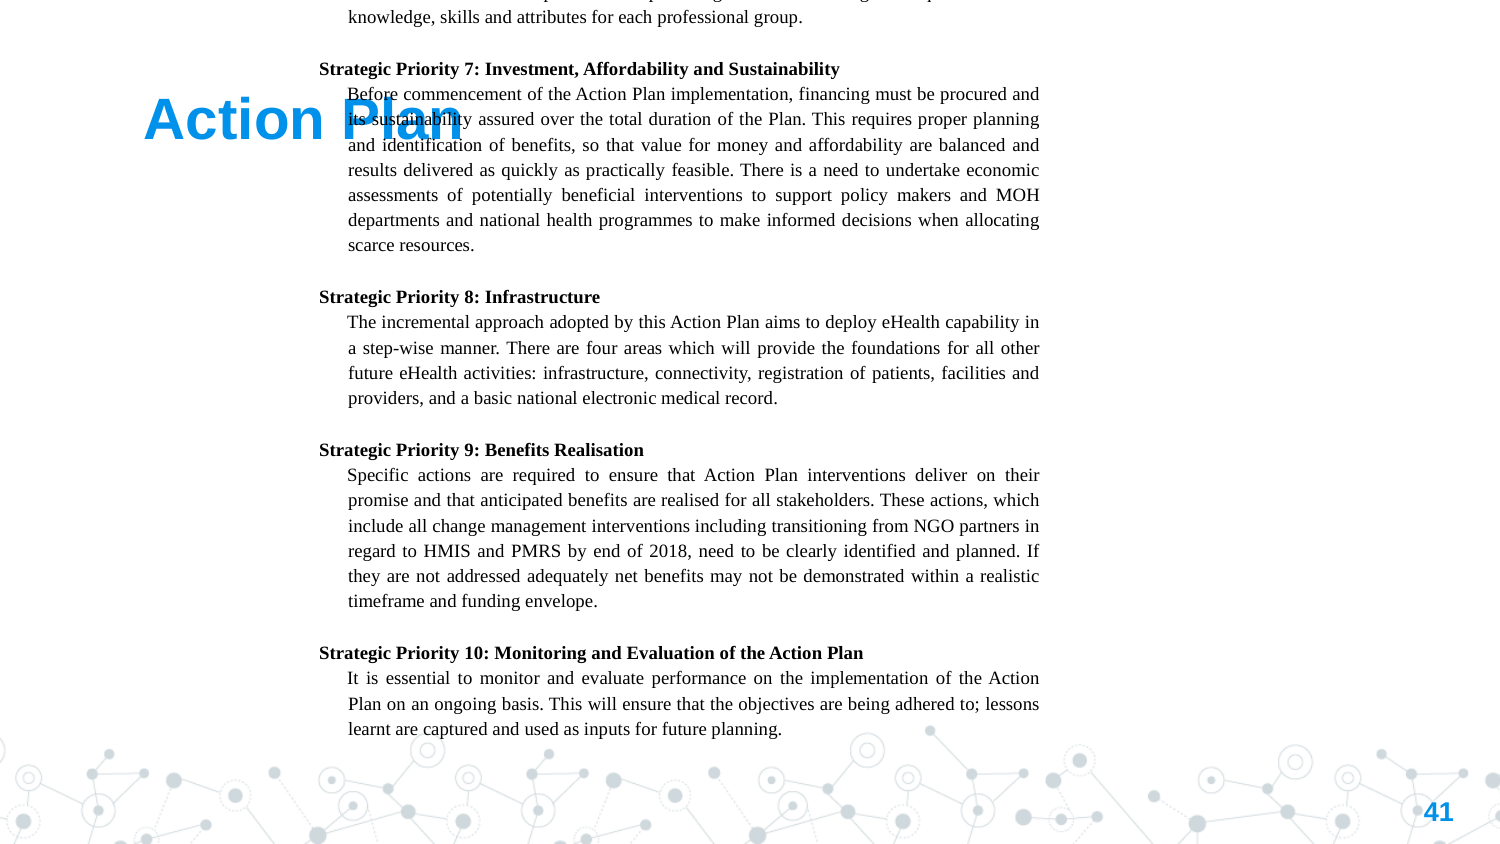

Strategic Priority 1: Leadership and Governance
International experience has demonstrated that the successful implementation of integrated Health Information Systems (HIS) is complex and that it requires a strong national Strategic Action Plan. This Action Plan, set in the context of the DPHI’s strategic aims and aligned to the strategic priorities set by the MOH in the form of HSP3, recognises that leadership (political, executive and technical) is critical for the successful realisation of the Action Plan.

Strategic Priority 2: Legislation, Policy & Compliance
HIS affects multiple stakeholder types and extends across multiple domains, including personal health, healthcare provision, ICT and management. Efficient and effective implementation of the Action Plan require appropriate legislations, regulations and policies to be put in place with a high degree of compliance . While the potential benefits of HIS implementations are high, their realisation can be risky, costly and challenging.
Strategic Priority 3: Stakeholder Engagement
HIS requires effective collaboration in order to succeed. This can only be achieved by engaging with all stakeholder groups affected by HIS. This helps to mobilise support, identify opportunities, highlight priorities, manage and mitigate risk.

Strategic Priority 4: Services, Applications and Tools
There is a wide range of digital applications and tools with the potential to support and improve healthcare delivery. The applications include electronic medical record systems, healthcare information systems, surveillance systems, business intelligence for health, electronic content management, decision support and knowledge management. Tools include software and hardware devices, especially those used in eHealth and mHealth.

Strategic Priority 5: Standards and Interoperability
Standards are the cornerstone of the HIS Action Plan implementation. Besides interoperability standards which are essential for the accurate exchange of data, there is a requirement for national standards for procurement (hardware and software), software accreditation, data structure, terminology, clinical coding, security, messaging and the electronic health record.

Strategic Priority 6: Capacity and Workforce
Having adequate human resource capacity is essential to successful delivery on this Action Plan. This involves developing career paths, training and skill retention strategies in order to build up a workforce that can innovate, develop, deploy, maintain and support all eHealth interventions, especially health information systems and health management information systems. Define a standardised eHealth competency framework for health workers and health IT practitioners providing an understanding of required eHealth knowledge, skills and attributes for each professional group.

Strategic Priority 7: Investment, Affordability and Sustainability
Before commencement of the Action Plan implementation, financing must be procured and its sustainability assured over the total duration of the Plan. This requires proper planning and identification of benefits, so that value for money and affordability are balanced and results delivered as quickly as practically feasible. There is a need to undertake economic assessments of potentially beneficial interventions to support policy makers and MOH departments and national health programmes to make informed decisions when allocating scarce resources.

Strategic Priority 8: Infrastructure
The incremental approach adopted by this Action Plan aims to deploy eHealth capability in a step-wise manner. There are four areas which will provide the foundations for all other future eHealth activities: infrastructure, connectivity, registration of patients, facilities and providers, and a basic national electronic medical record.

Strategic Priority 9: Benefits Realisation
Specific actions are required to ensure that Action Plan interventions deliver on their promise and that anticipated benefits are realised for all stakeholders. These actions, which include all change management interventions including transitioning from NGO partners in regard to HMIS and PMRS by end of 2018, need to be clearly identified and planned. If they are not addressed adequately net benefits may not be demonstrated within a realistic timeframe and funding envelope.

Strategic Priority 10: Monitoring and Evaluation of the Action Plan
It is essential to monitor and evaluate performance on the implementation of the Action Plan on an ongoing basis. This will ensure that the objectives are being adhered to; lessons learnt are captured and used as inputs for future planning.
# Action Plan
41